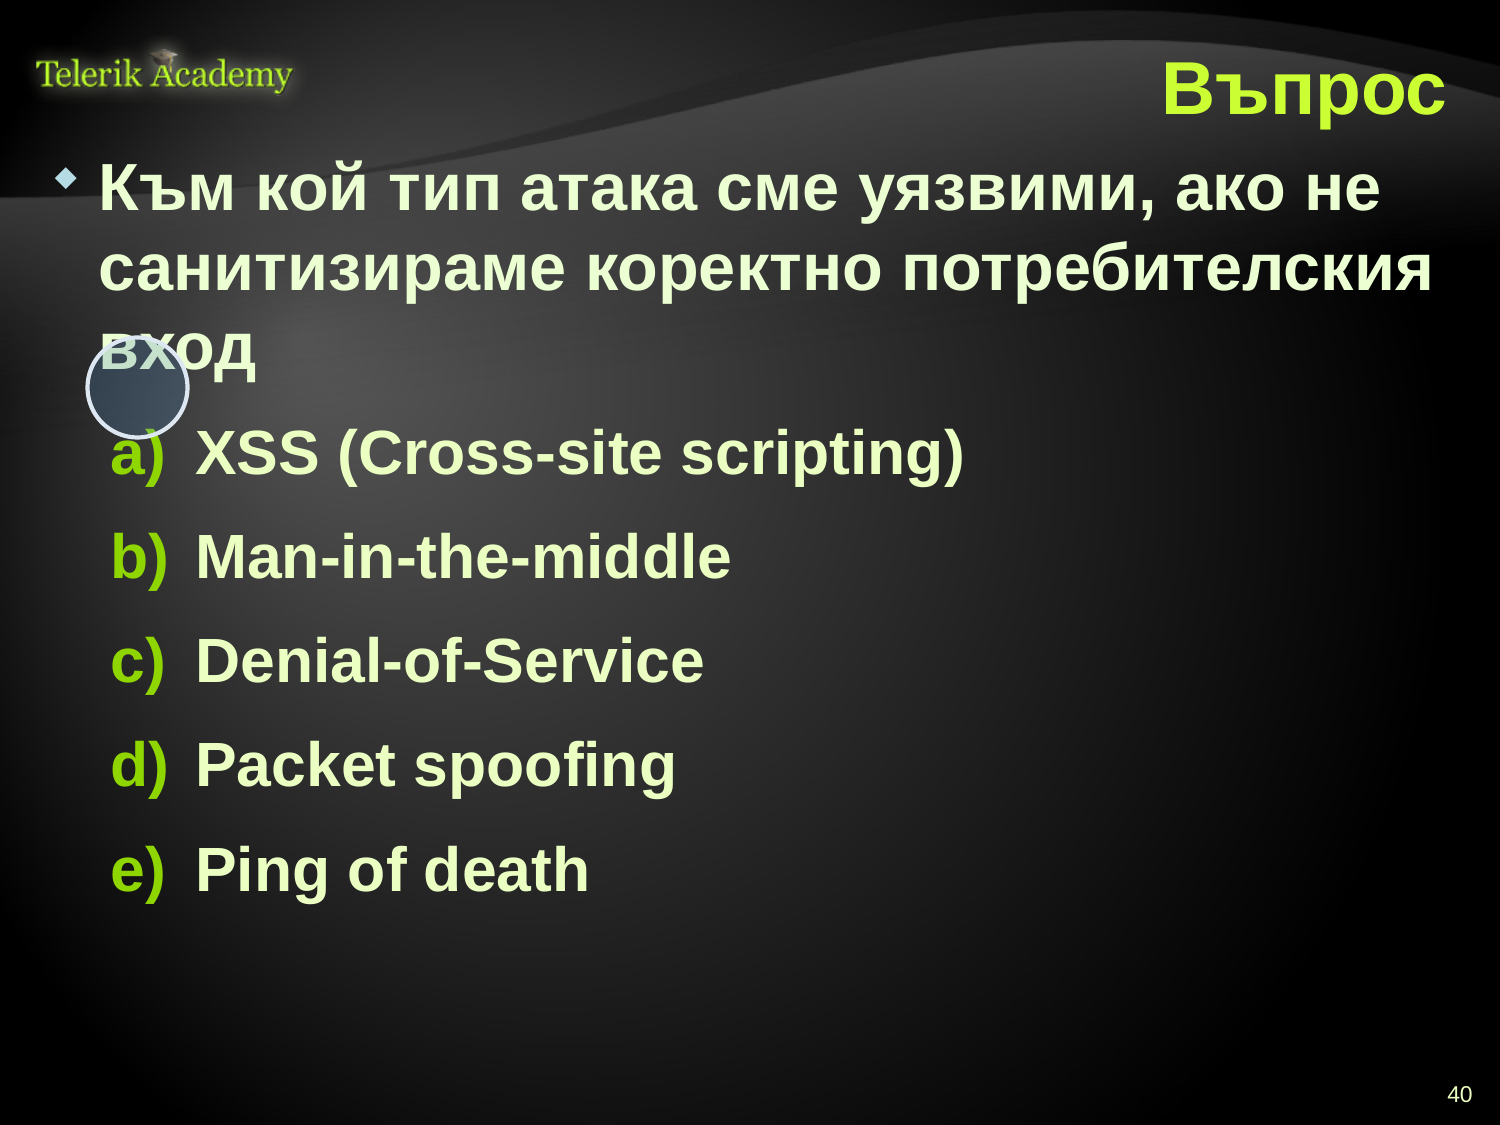

# Въпрос
Към кой тип атака сме уязвими, ако не санитизираме коректно потребителския вход
XSS (Cross-site scripting)
Man-in-the-middle
Denial-of-Service
Packet spoofing
Ping of death

40